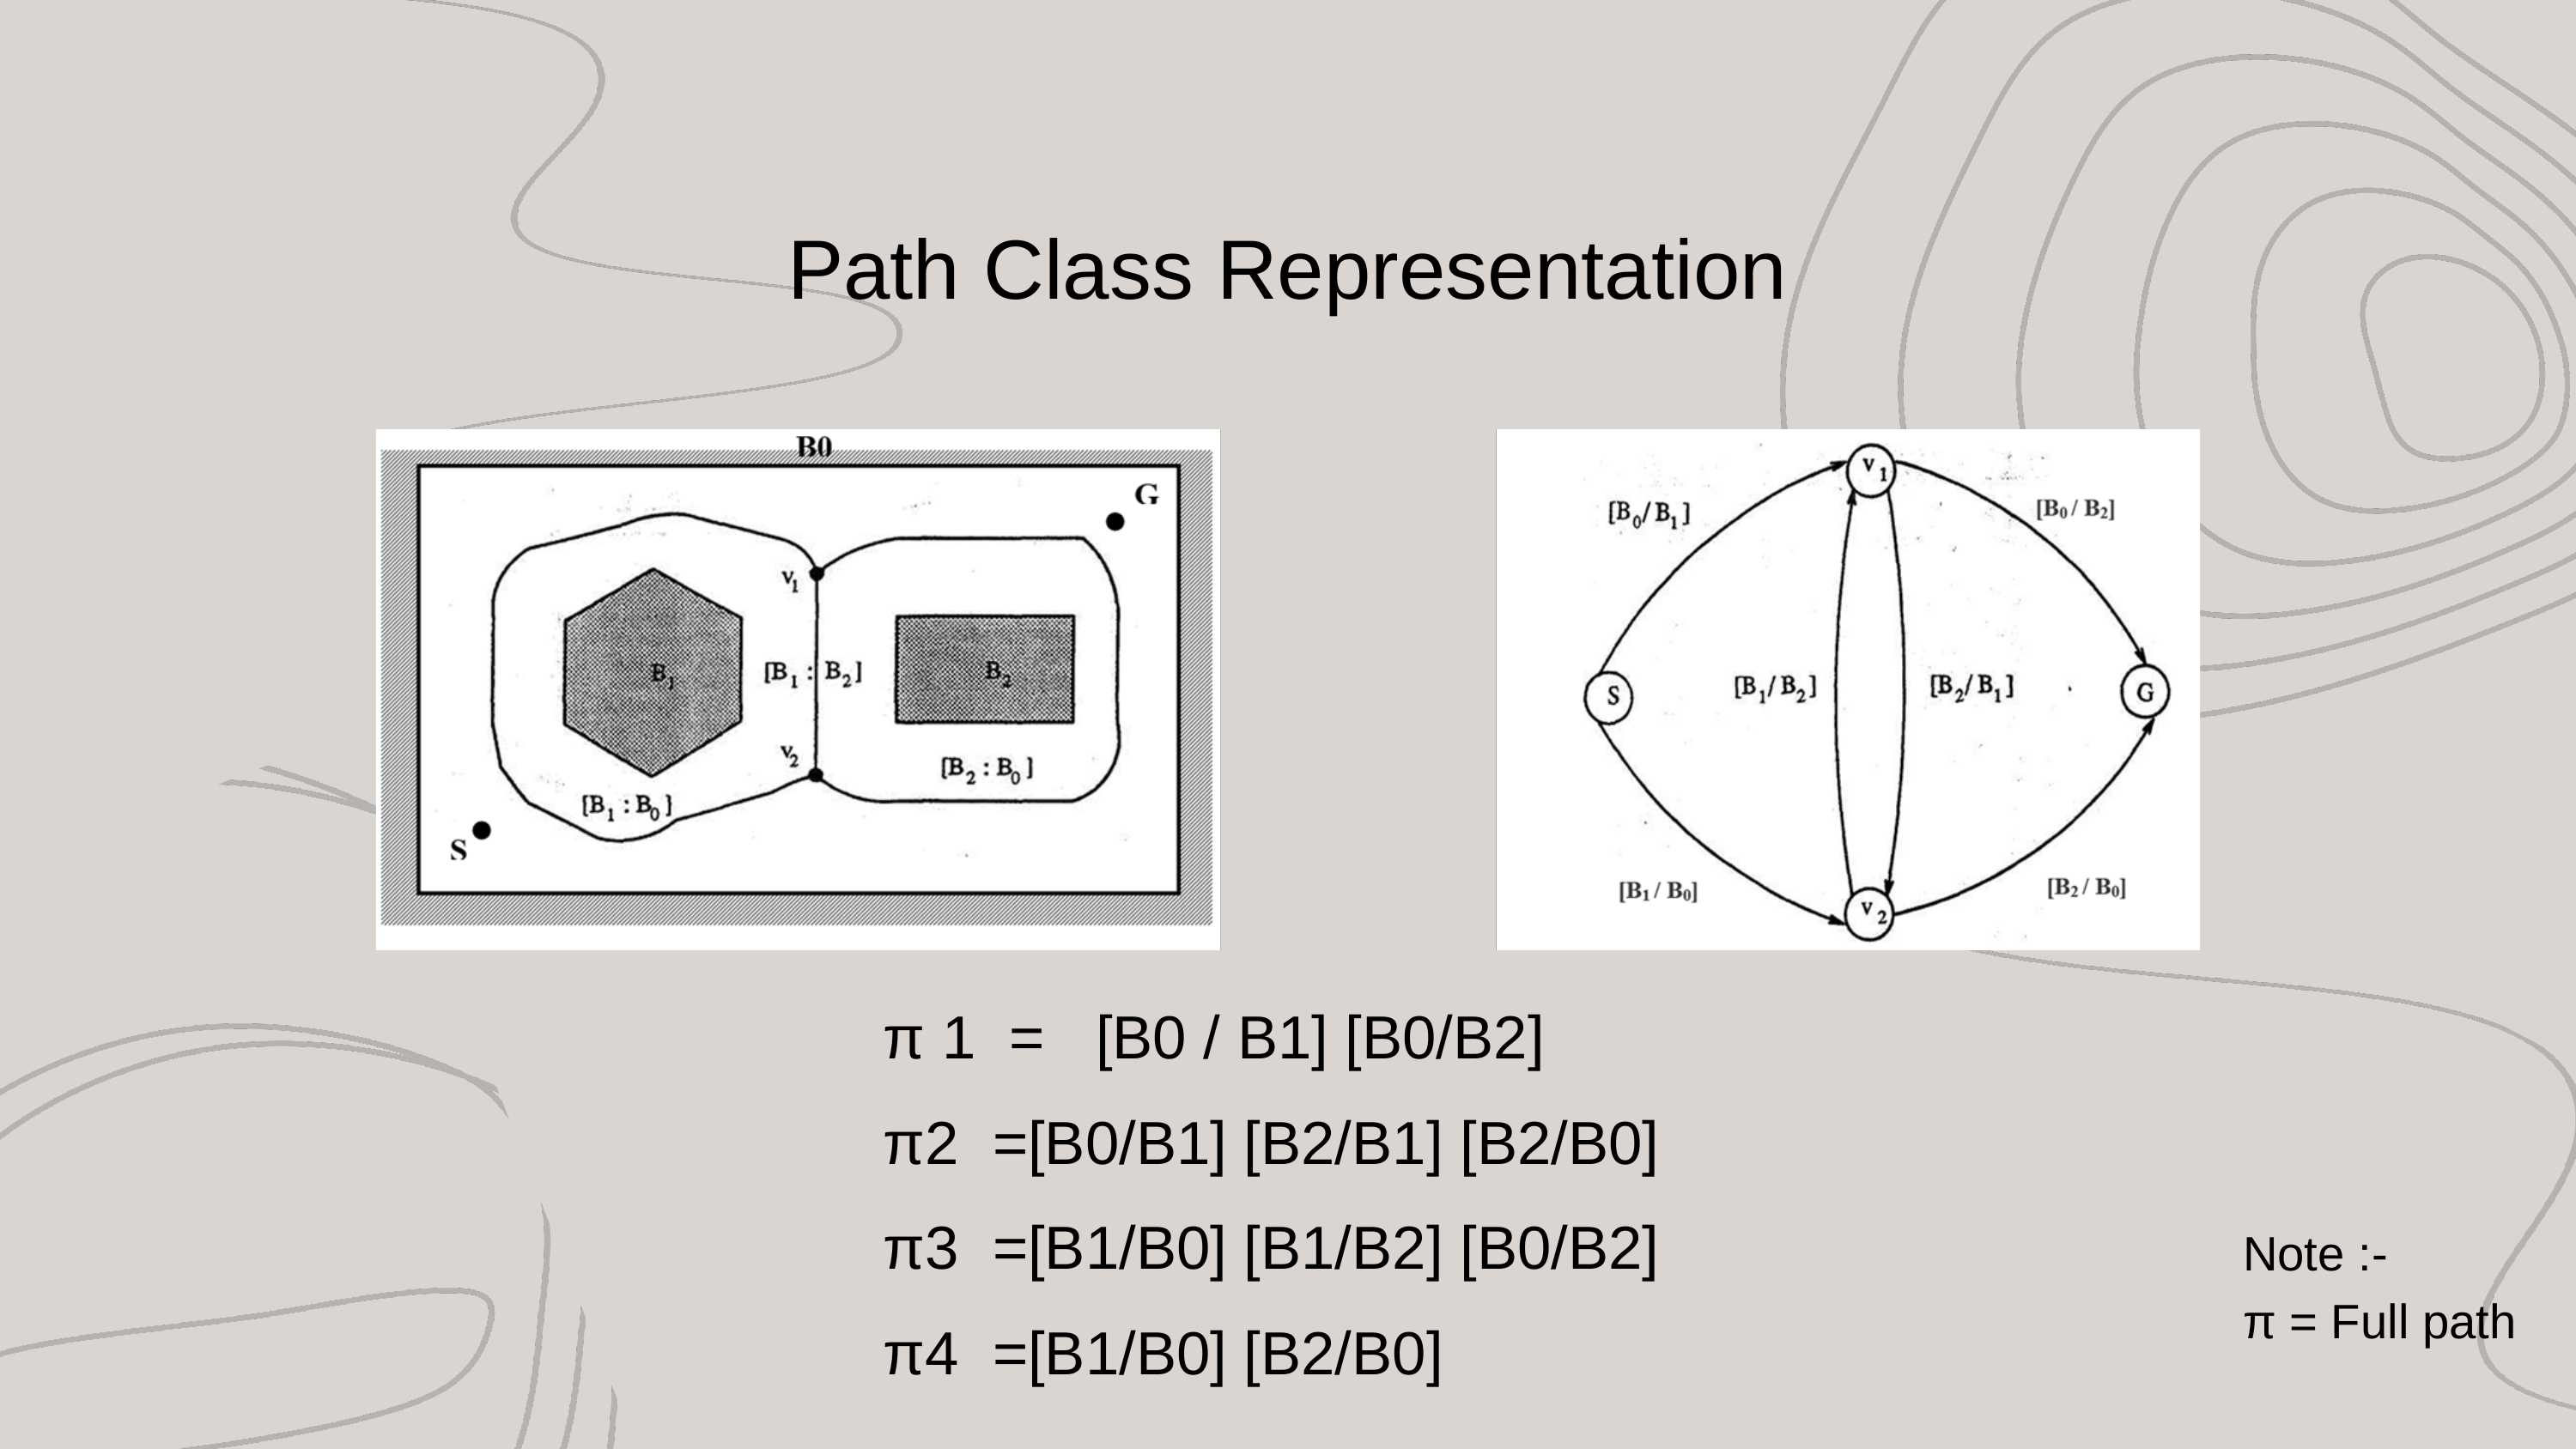

Path Class Representation

 π 1  =   [B0 / B1] [B0/B2]
 π2  =[B0/B1] [B2/B1] [B2/B0]
 π3  =[B1/B0] [B1/B2] [B0/B2]
 π4  =[B1/B0] [B2/B0]
Note :-
π = Full path